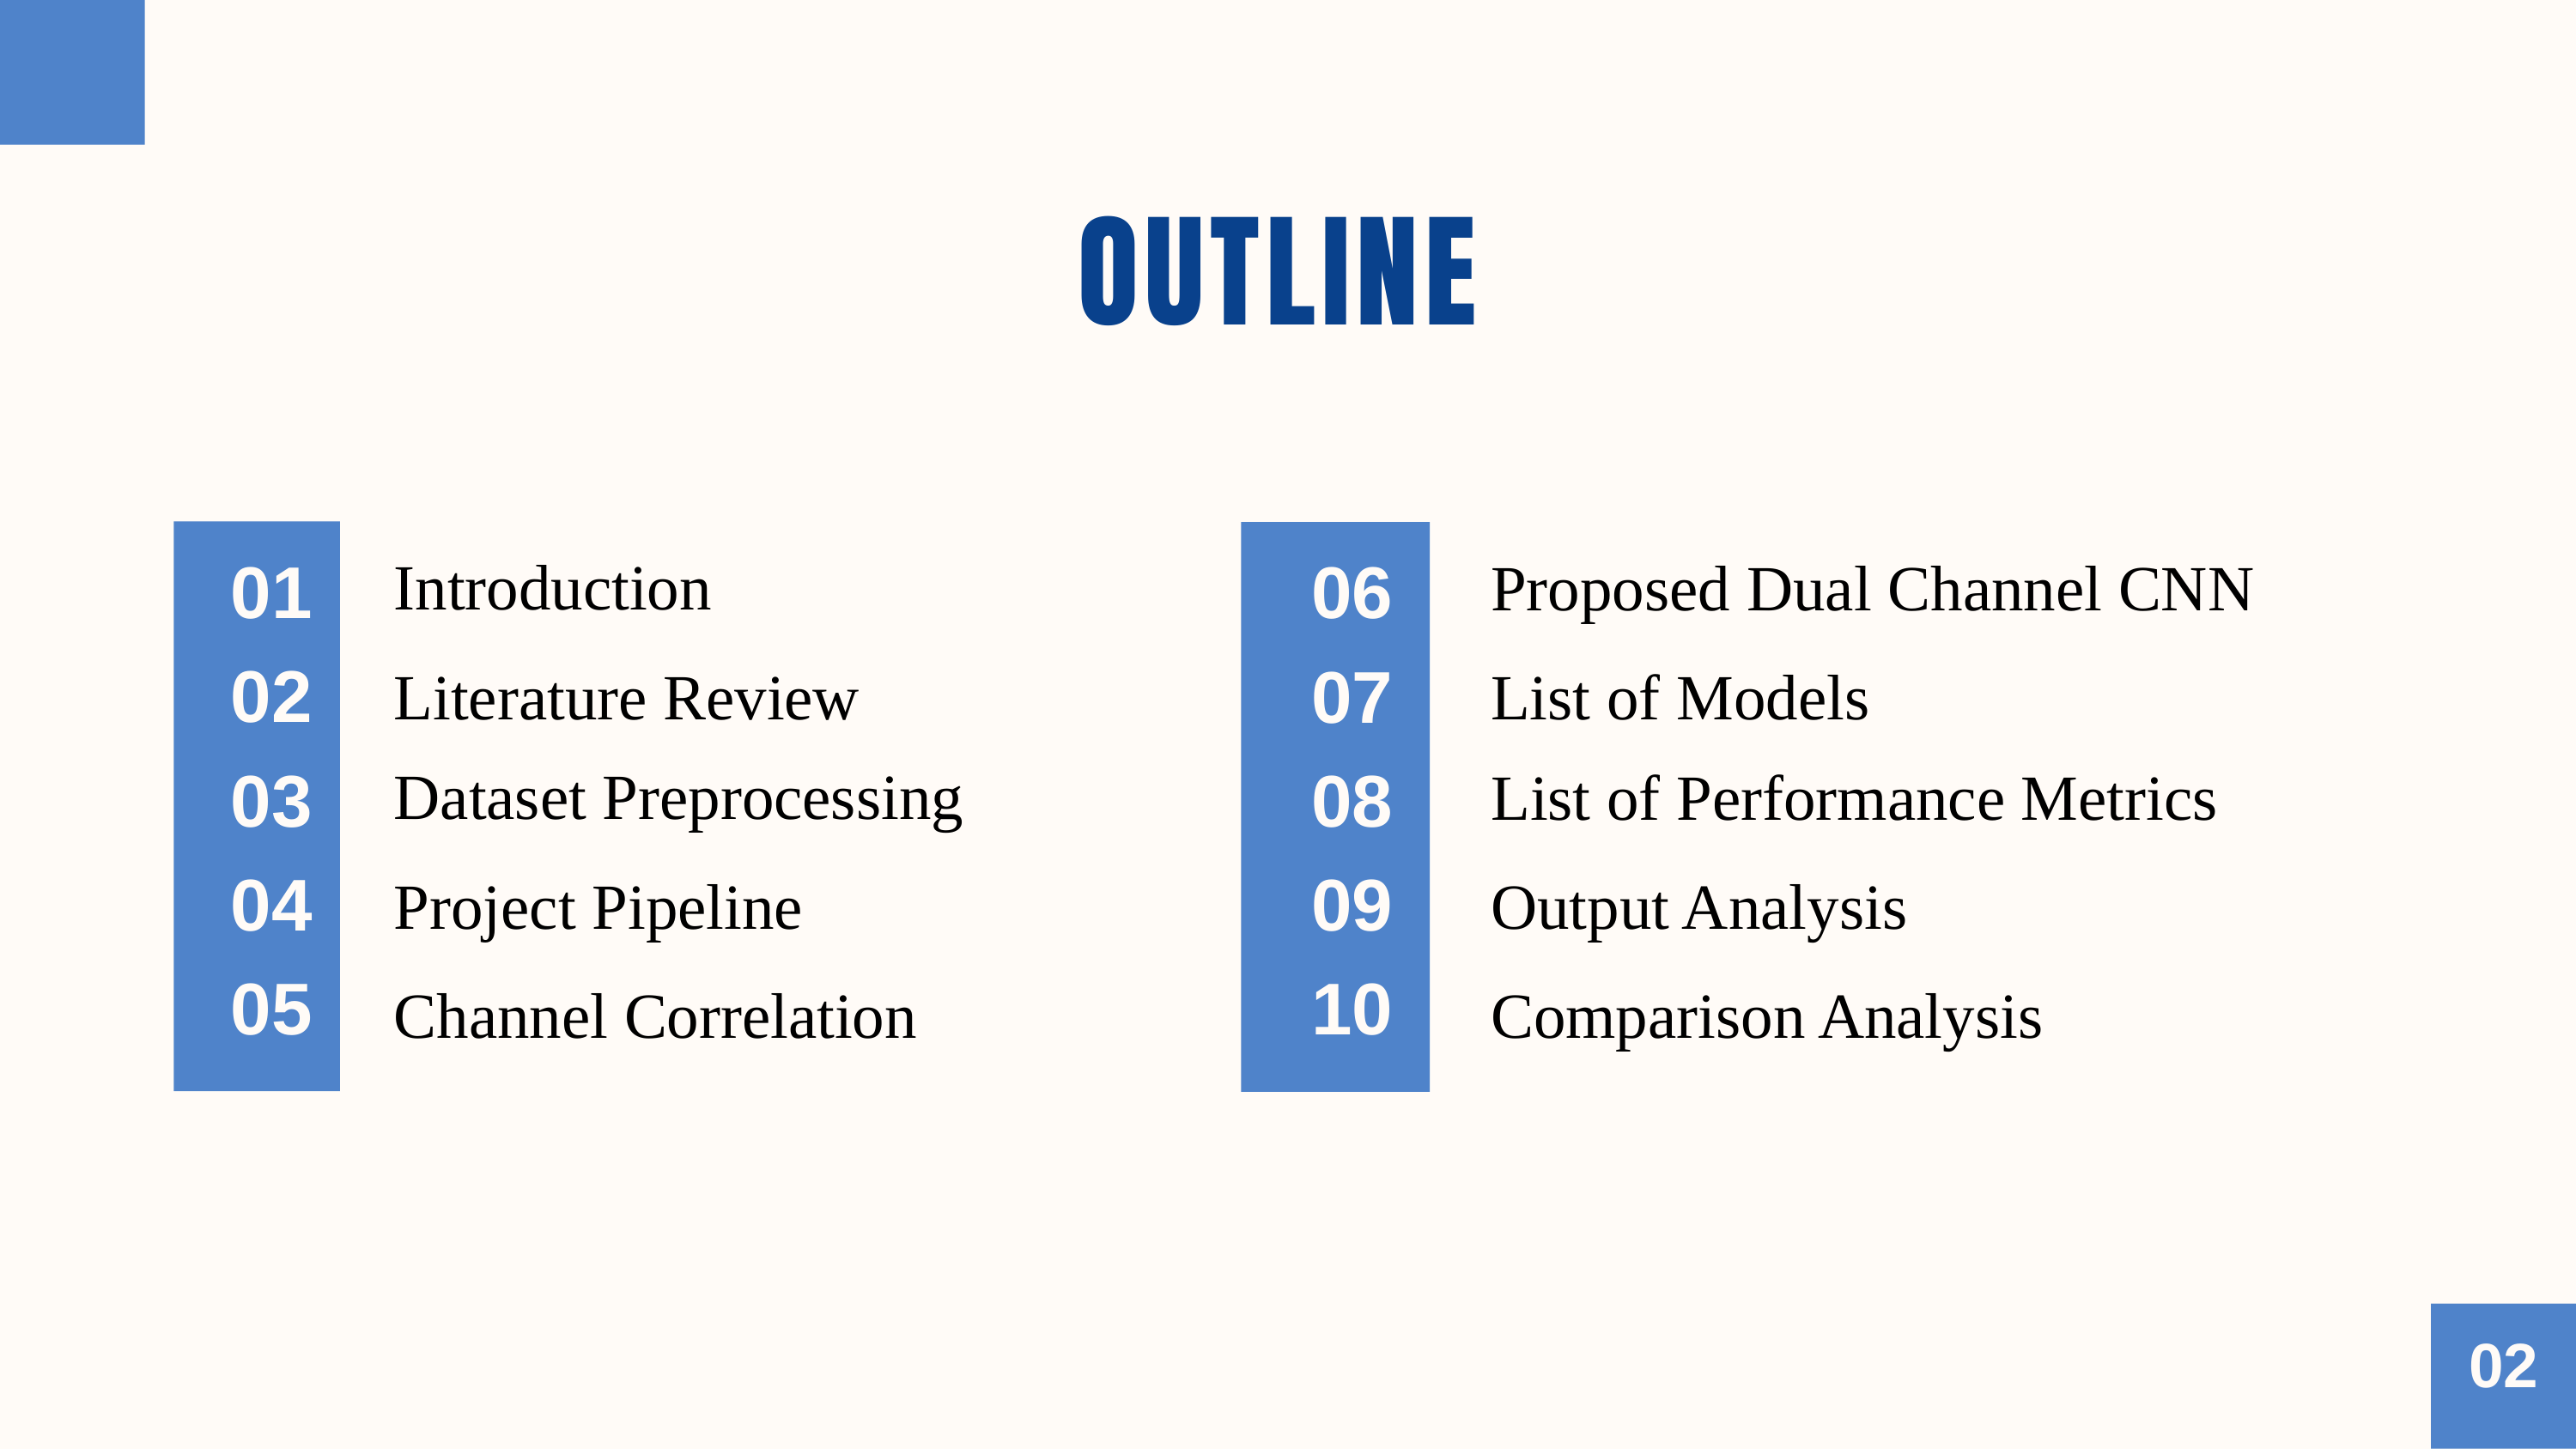

OUTLINE

Introduction
Proposed Dual Channel CNN
01
06
02
07
Literature Review
List of Models
03
Dataset Preprocessing
08
List of Performance Metrics
04
09
Project Pipeline
Output Analysis
05

10
Channel Correlation
Comparison Analysis

02